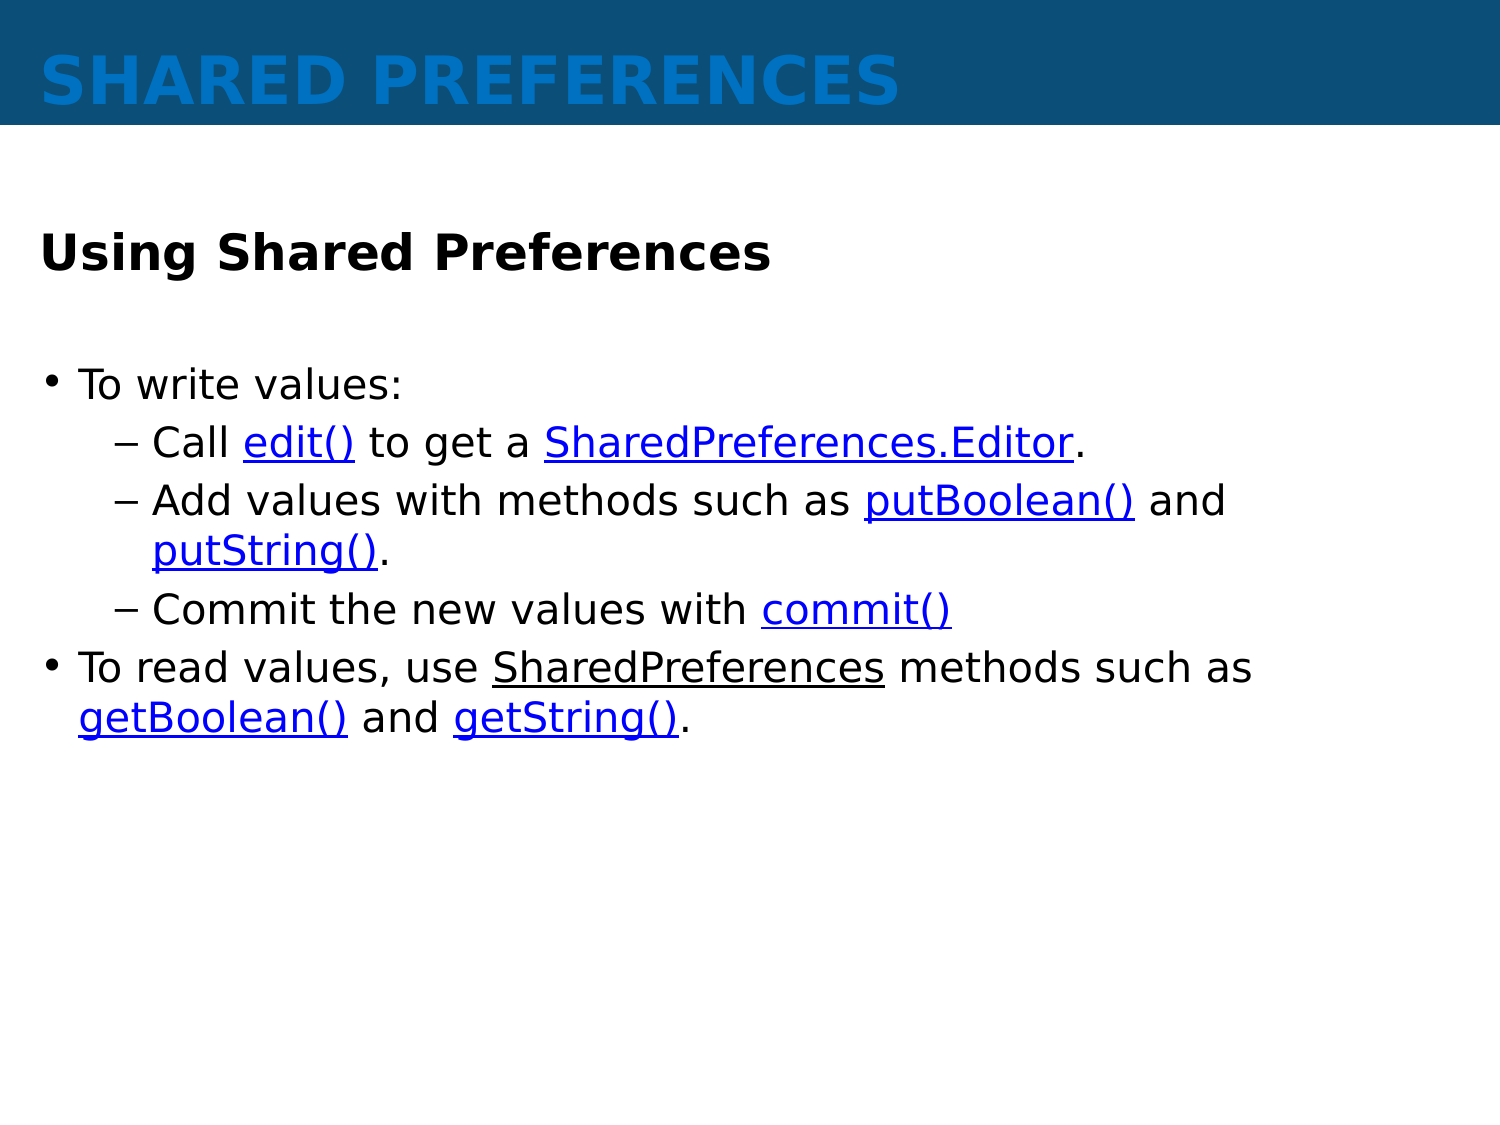

# SHARED PREFERENCES
Using Shared Preferences
To write values:
Call edit() to get a SharedPreferences.Editor.
Add values with methods such as putBoolean() and putString().
Commit the new values with commit()
To read values, use SharedPreferences methods such as getBoolean() and getString().